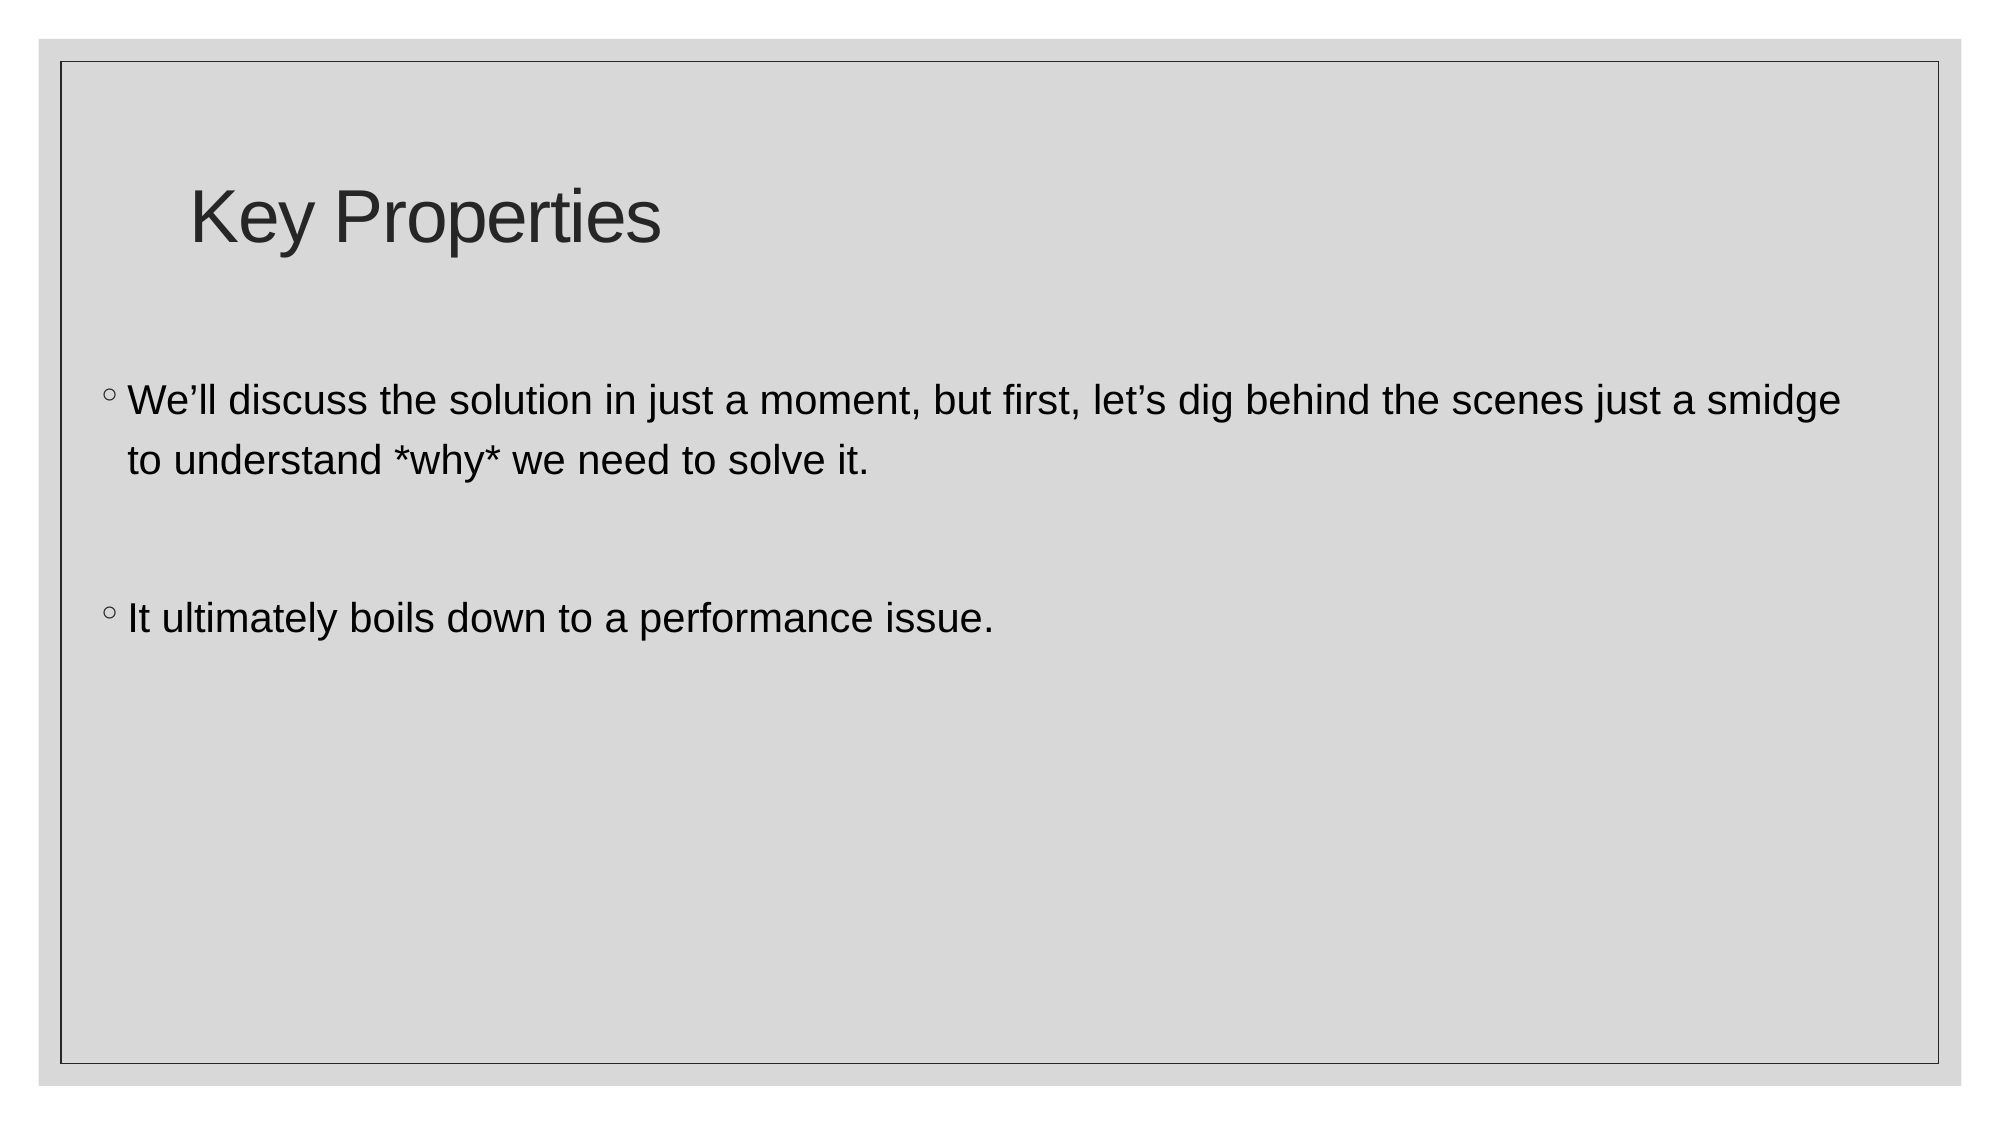

# Key Properties

We’ll discuss the solution in just a moment, but first, let’s dig behind the scenes just a smidge to understand *why* we need to solve it.

It ultimately boils down to a performance issue.